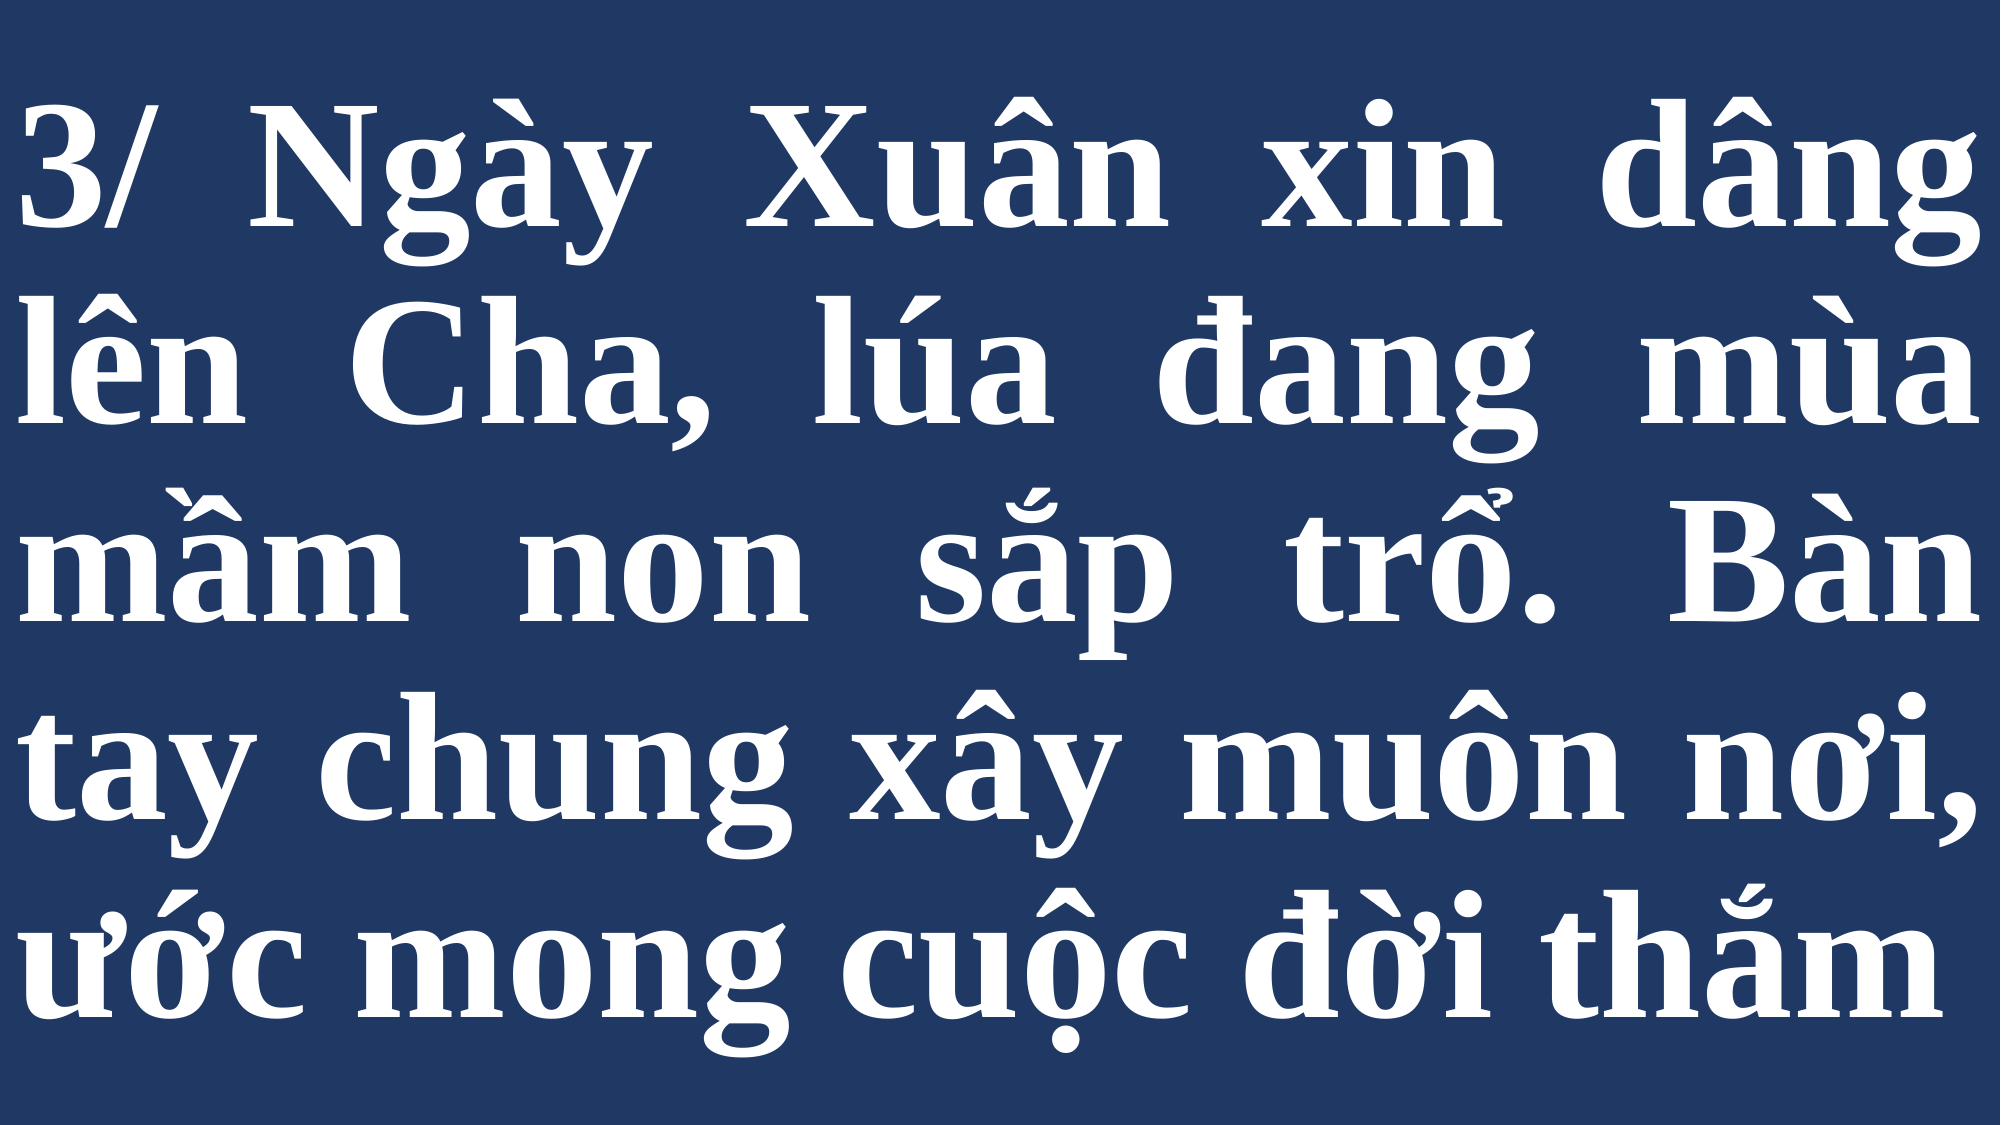

# 3/ Ngày Xuân xin dâng lên Cha, lúa đang mùa mầm non sắp trổ. Bàn tay chung xây muôn nơi, ước mong cuộc đời thắm